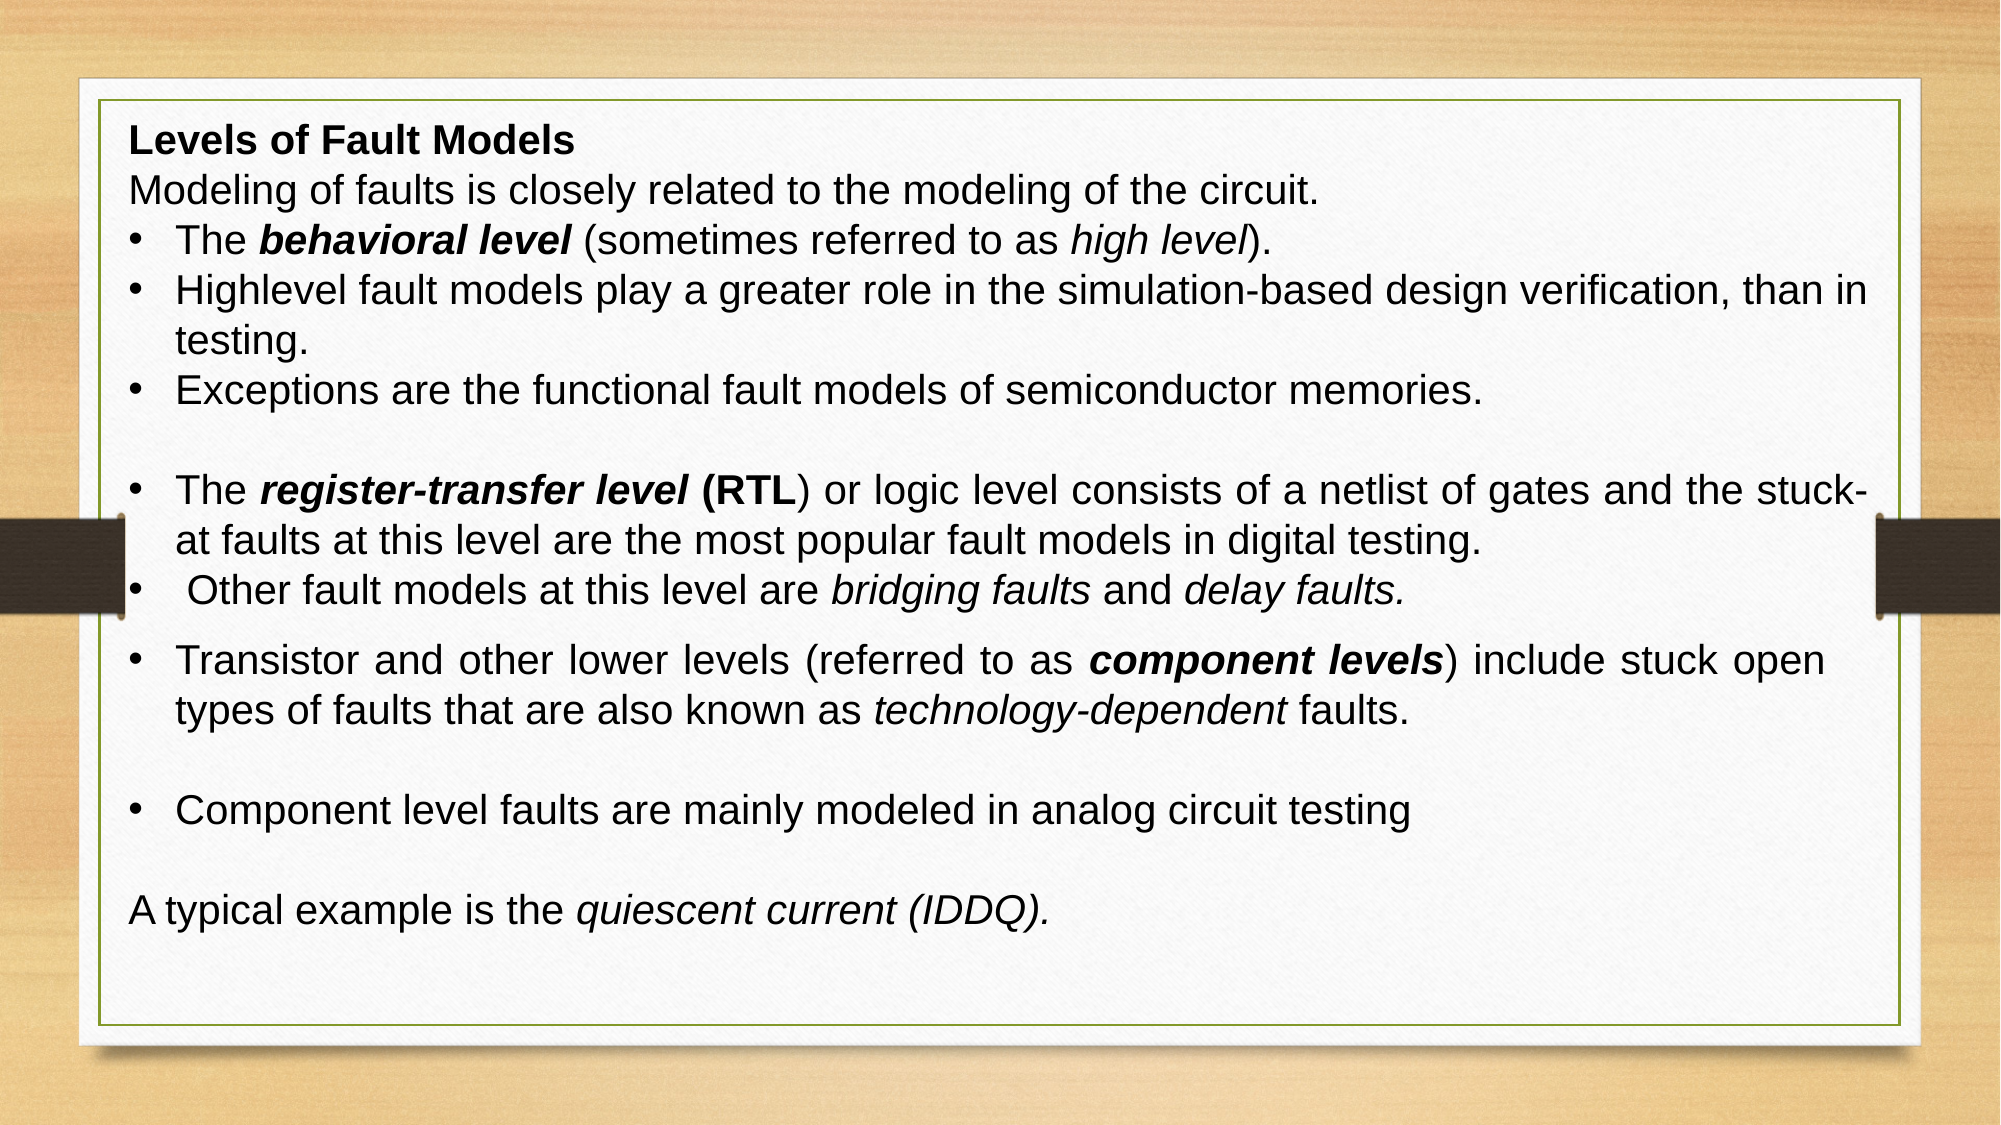

Levels of Fault Models
Modeling of faults is closely related to the modeling of the circuit.
The behavioral level (sometimes referred to as high level).
Highlevel fault models play a greater role in the simulation-based design verification, than in testing.
Exceptions are the functional fault models of semiconductor memories.

The register-transfer level (RTL) or logic level consists of a netlist of gates and the stuck-at faults at this level are the most popular fault models in digital testing.
 Other fault models at this level are bridging faults and delay faults.
Transistor and other lower levels (referred to as component levels) include stuck open types of faults that are also known as technology-dependent faults.

Component level faults are mainly modeled in analog circuit testing

A typical example is the quiescent current (IDDQ).